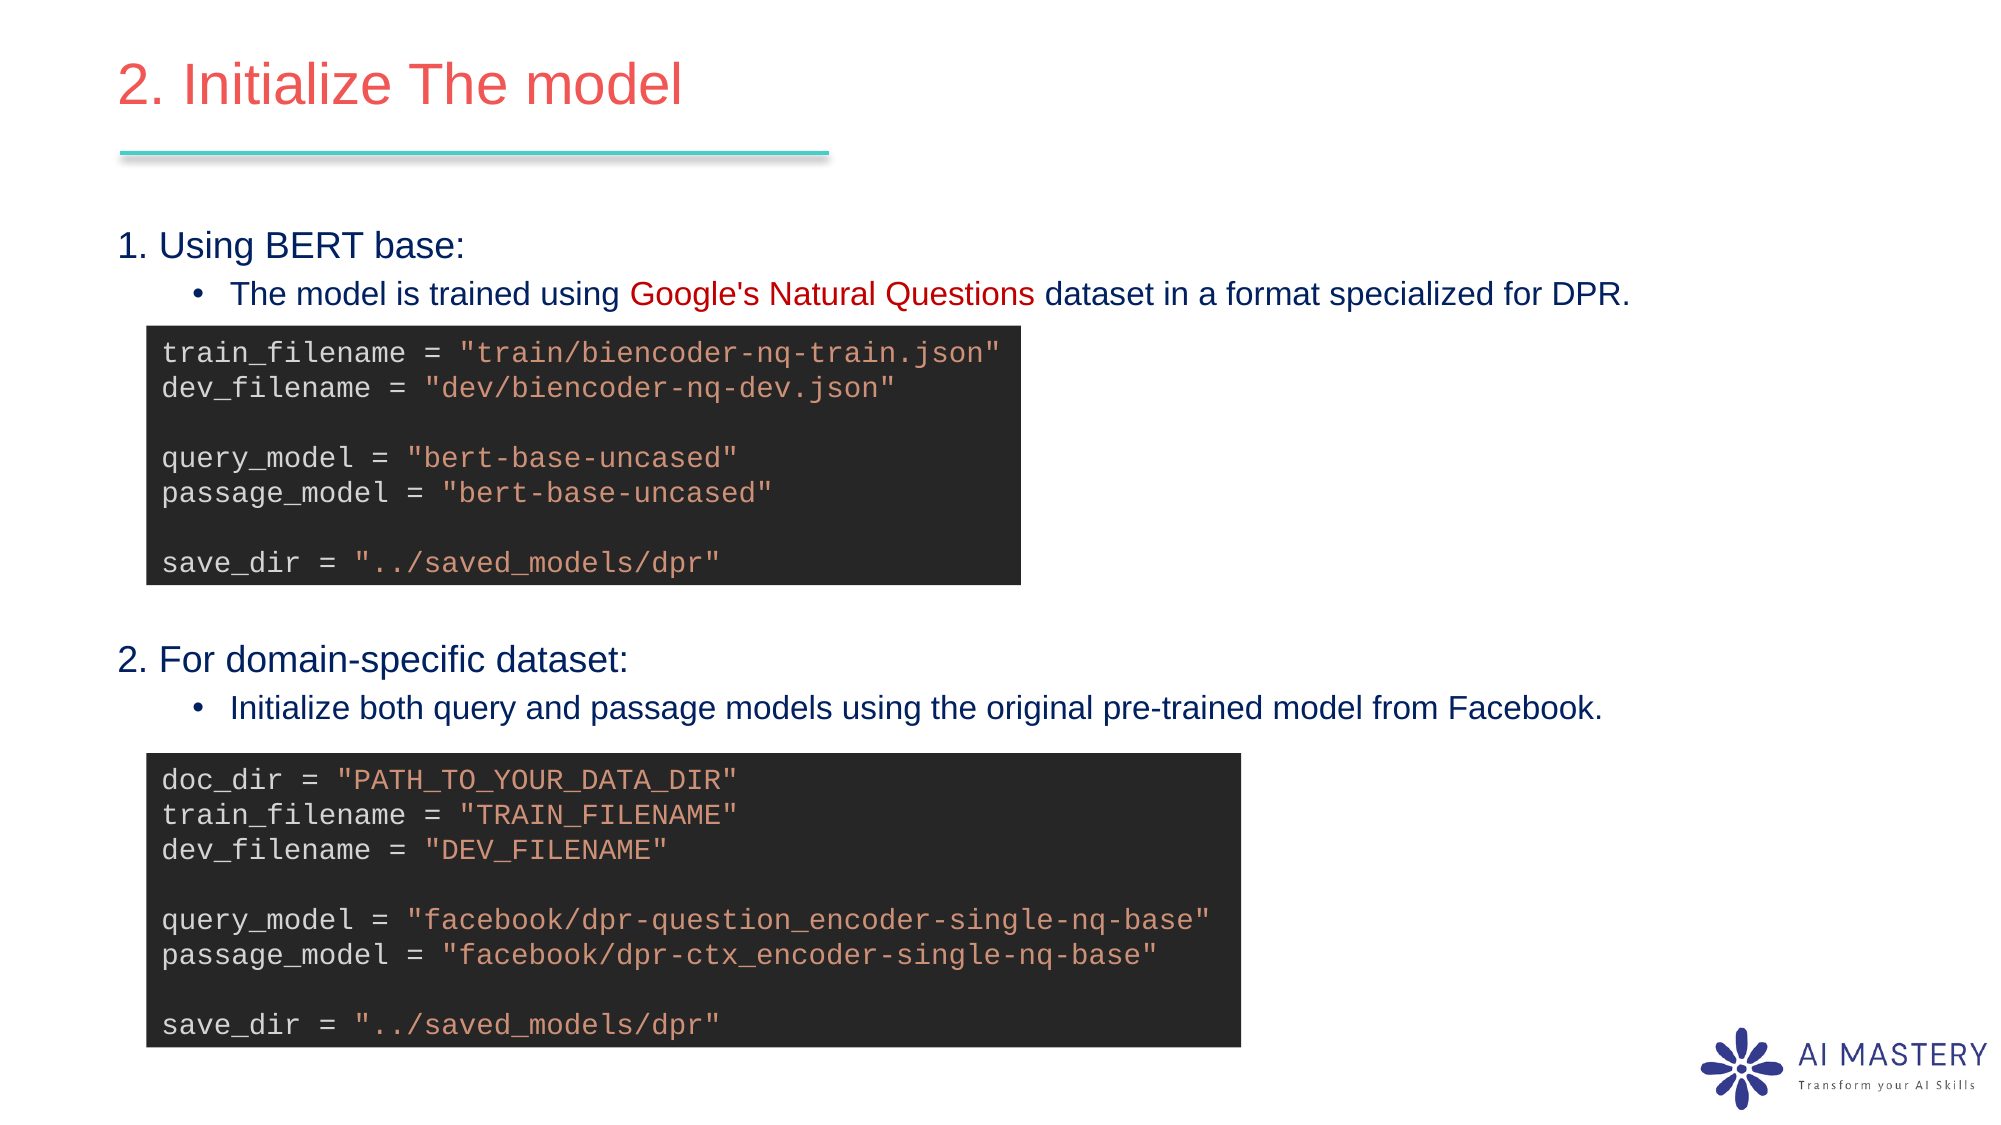

# 2. Initialize The model
1. Using BERT base:
The model is trained using Google's Natural Questions dataset in a format specialized for DPR.

2. For domain-specific dataset:
Initialize both query and passage models using the original pre-trained model from Facebook.

train_filename = "train/biencoder-nq-train.json"
dev_filename = "dev/biencoder-nq-dev.json"
query_model = "bert-base-uncased"
passage_model = "bert-base-uncased"
save_dir = "../saved_models/dpr"
doc_dir = "PATH_TO_YOUR_DATA_DIR"
train_filename = "TRAIN_FILENAME"
dev_filename = "DEV_FILENAME"
query_model = "facebook/dpr-question_encoder-single-nq-base"
passage_model = "facebook/dpr-ctx_encoder-single-nq-base"
save_dir = "../saved_models/dpr"